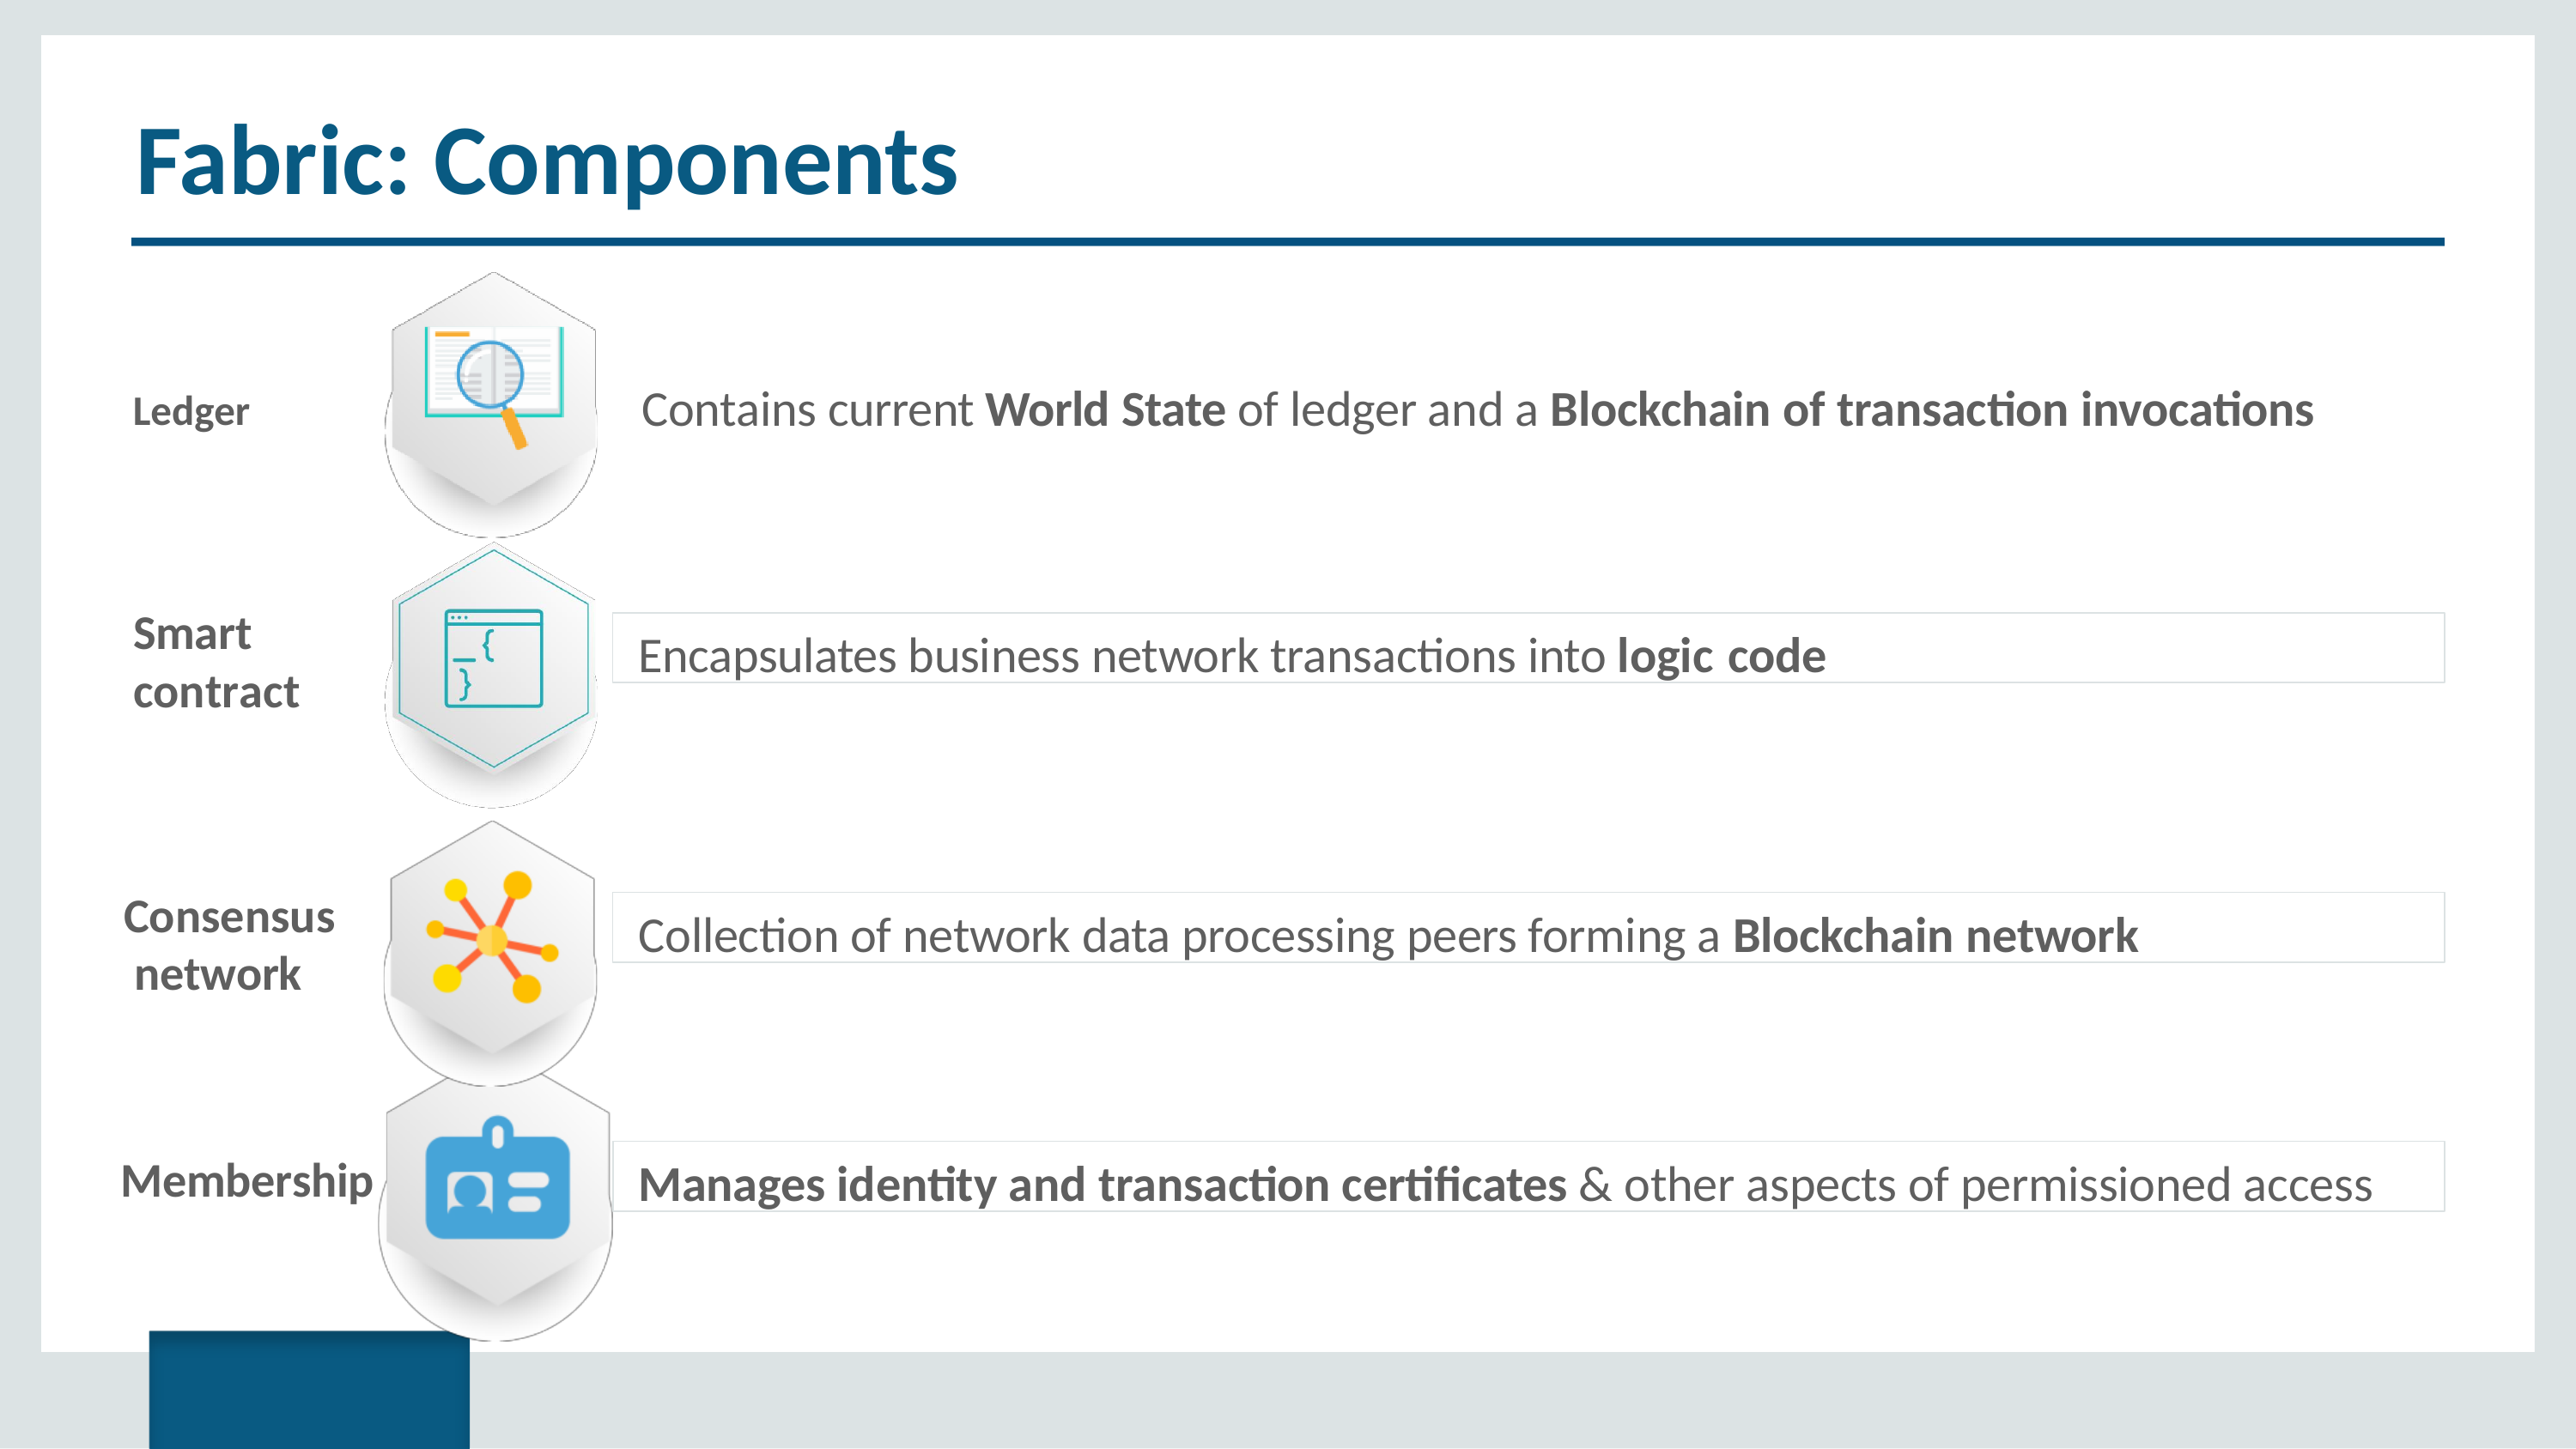

# Fabric: Components

Ledger	Contains current World State of ledger and a Blockchain of transaction invocations
Smart  contract
Encapsulates business network transactions into logic code

Consensus  network
Collection of network data processing peers forming a Blockchain network

Manages identity and transaction certificates & other aspects of permissioned access
Membership

Copyright © 2017, edureka and/or its affiliates. All rights reserved.